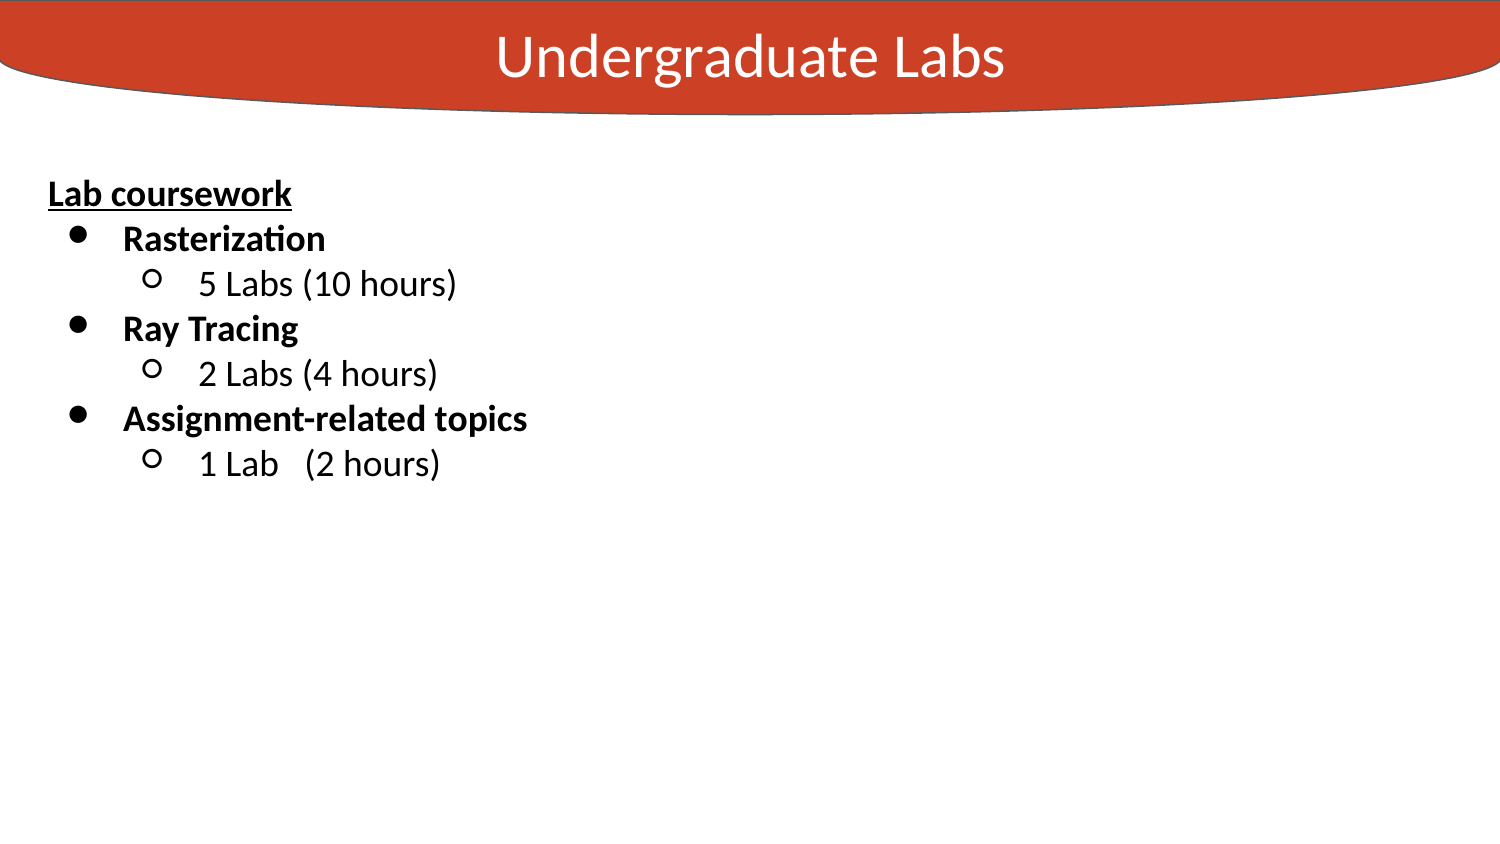

Undergraduate Labs
Experiments
Lab coursework
Rasterization
5 Labs (10 hours)
Ray Tracing
2 Labs (4 hours)
Assignment-related topics
1 Lab   (2 hours)